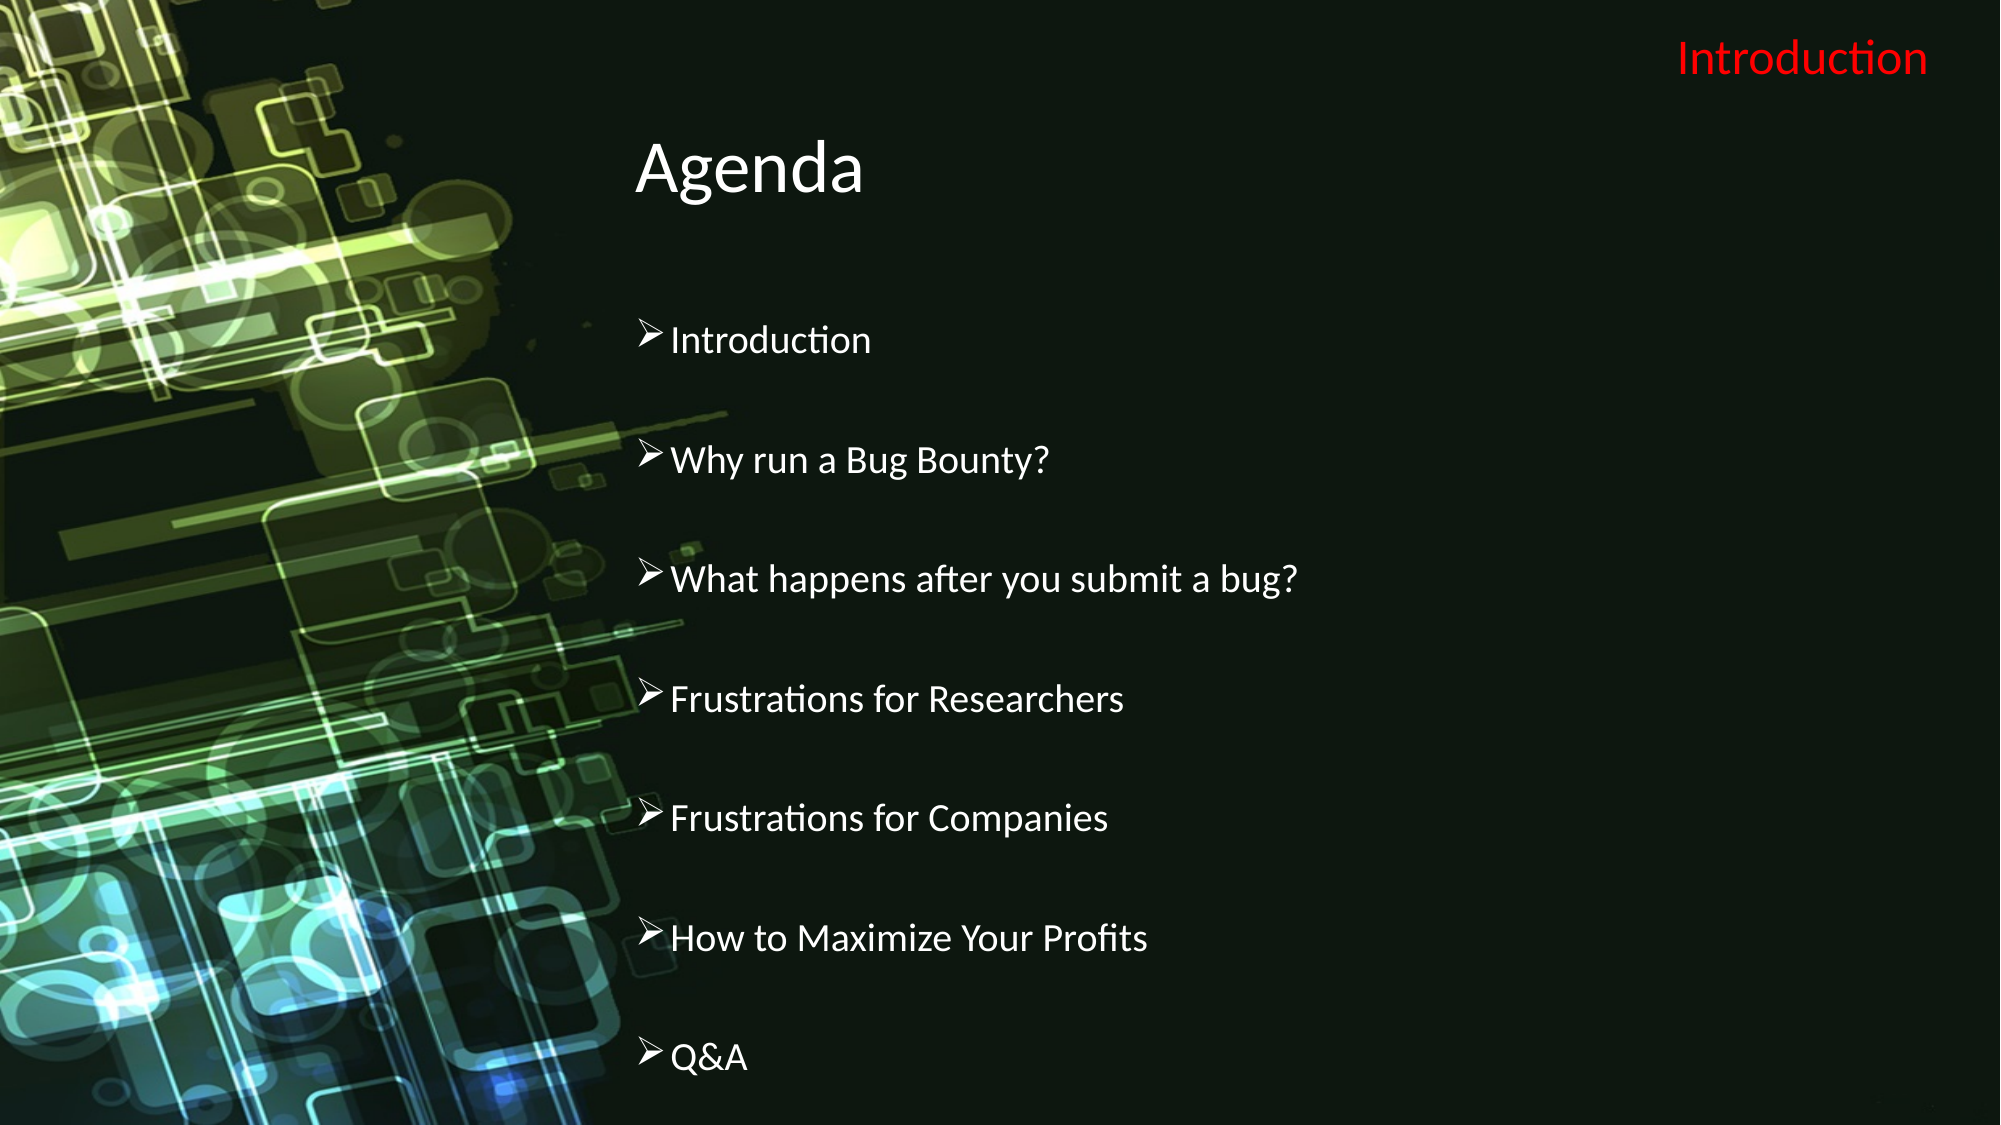

Introduction
# Agenda
Introduction

Why run a Bug Bounty?

What happens after you submit a bug?

Frustrations for Researchers

Frustrations for Companies

How to Maximize Your Profits

Q&A